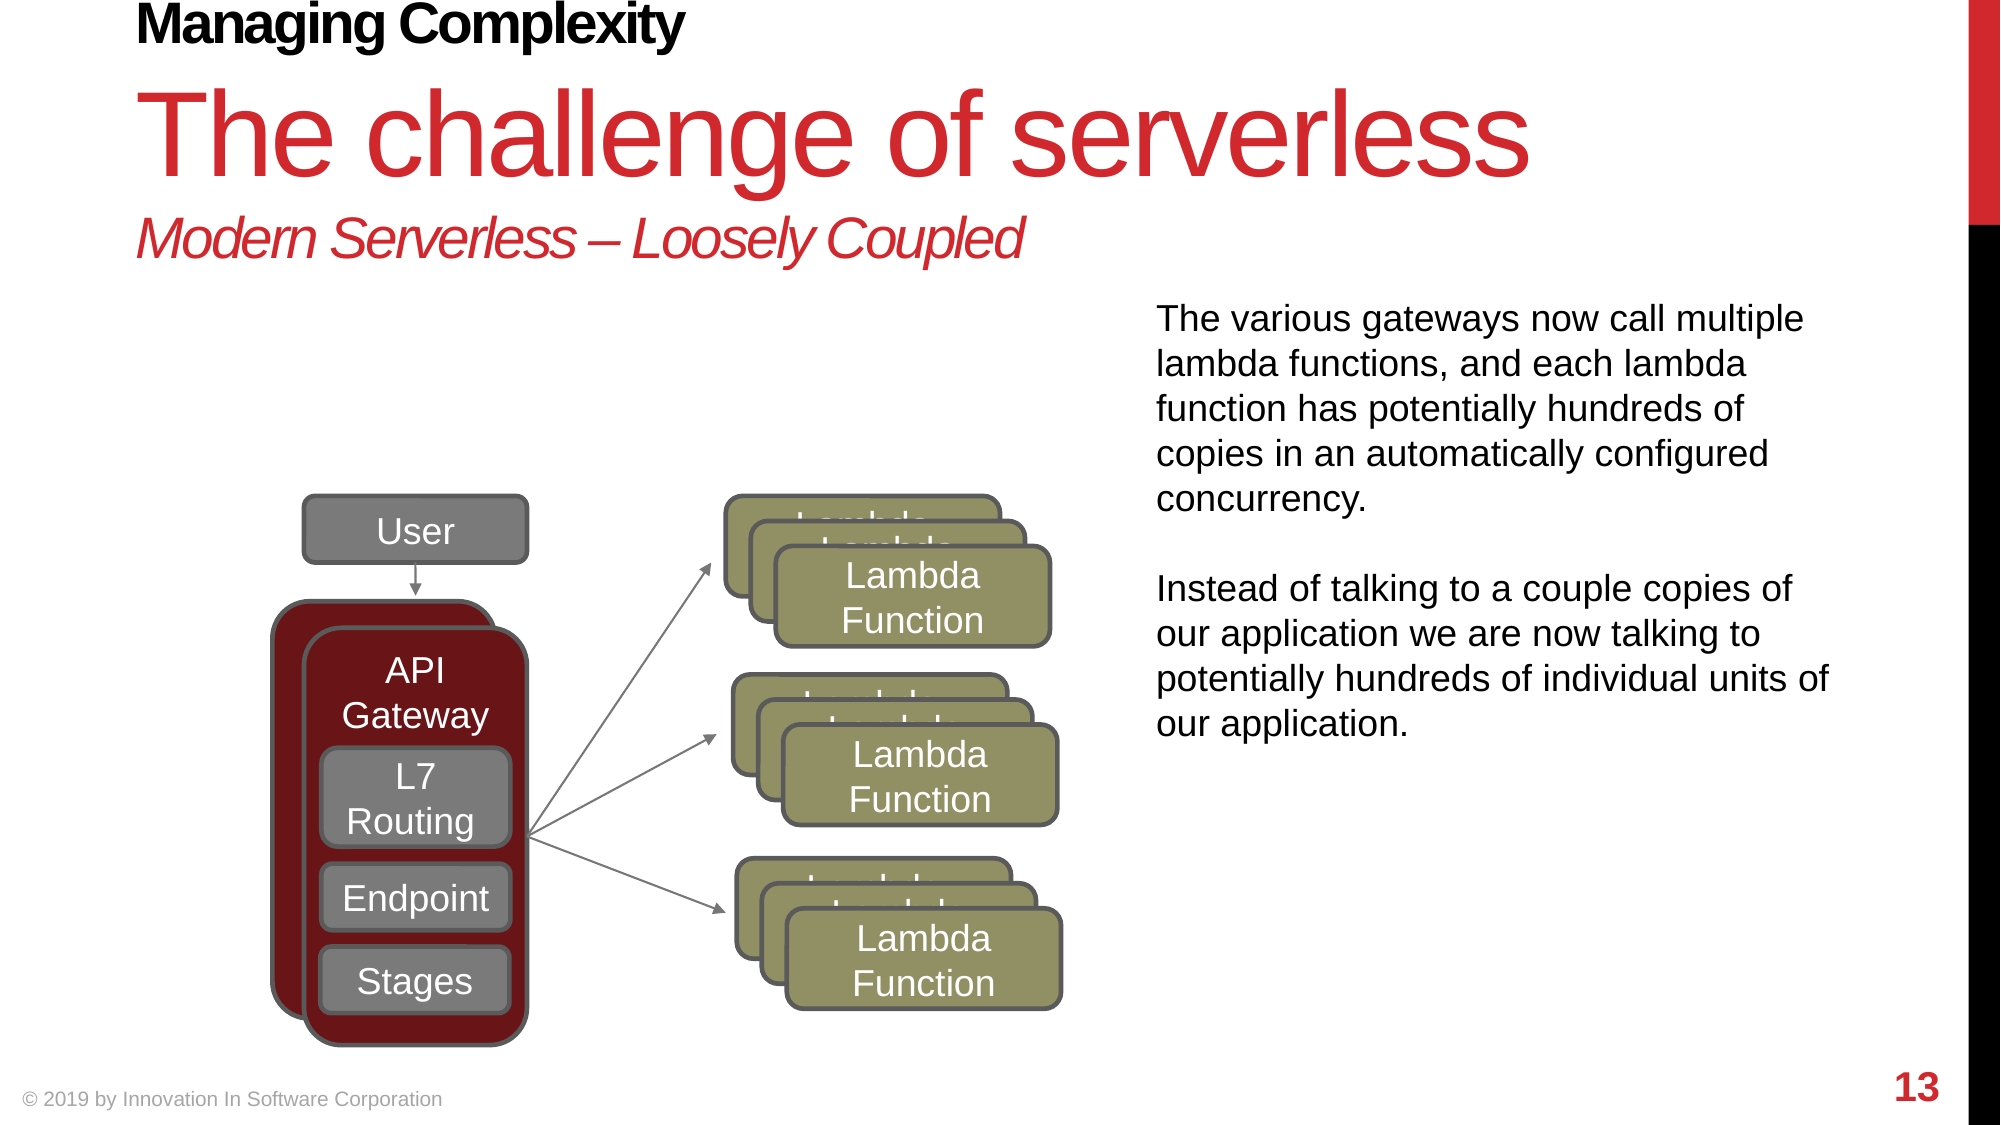

Managing Complexity
The challenge of serverless
Modern Serverless – Loosely Coupled
The various gateways now call multiple lambda functions, and each lambda function has potentially hundreds of copies in an automatically configured concurrency.

Instead of talking to a couple copies of our application we are now talking to potentially hundreds of individual units of our application.
User
Lambda Function
Lambda Function
Lambda Function
API Gateway
API Gateway
Lambda Function
Lambda Function
Lambda Function
L7 Routing
Lambda Function
Endpoint
Lambda Function
Lambda Function
Stages
13
© 2019 by Innovation In Software Corporation